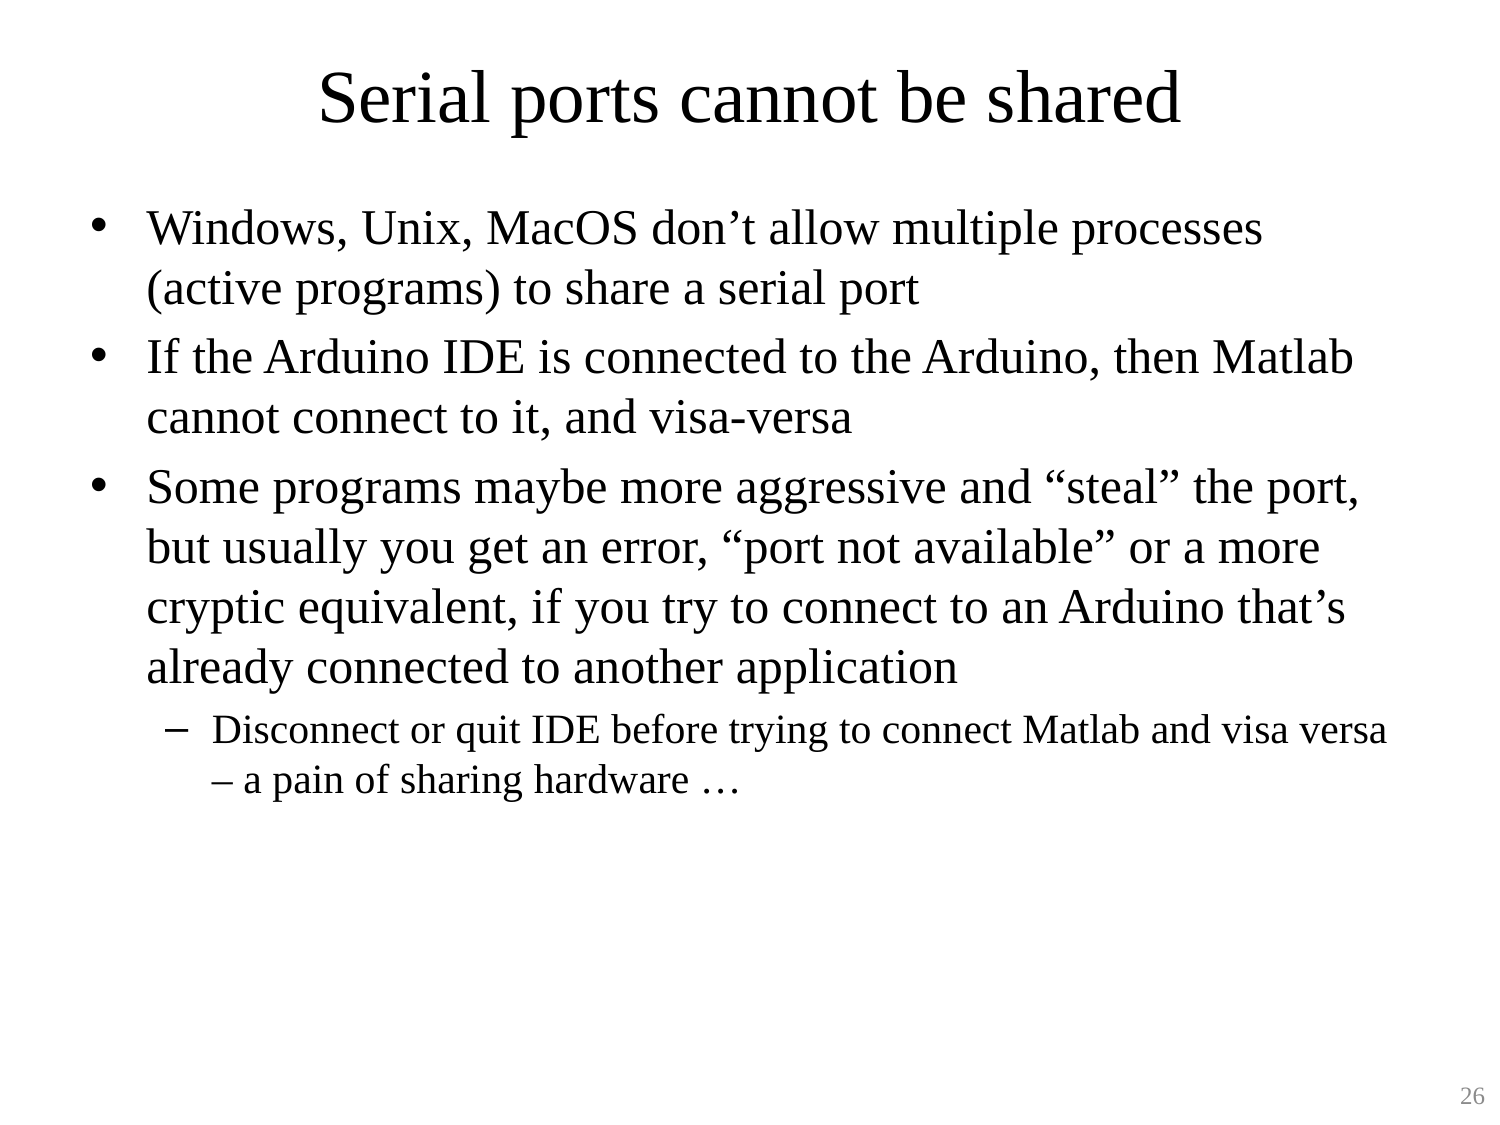

# Serial ports cannot be shared
Windows, Unix, MacOS don’t allow multiple processes (active programs) to share a serial port
If the Arduino IDE is connected to the Arduino, then Matlab cannot connect to it, and visa-versa
Some programs maybe more aggressive and “steal” the port, but usually you get an error, “port not available” or a more cryptic equivalent, if you try to connect to an Arduino that’s already connected to another application
Disconnect or quit IDE before trying to connect Matlab and visa versa – a pain of sharing hardware …
26